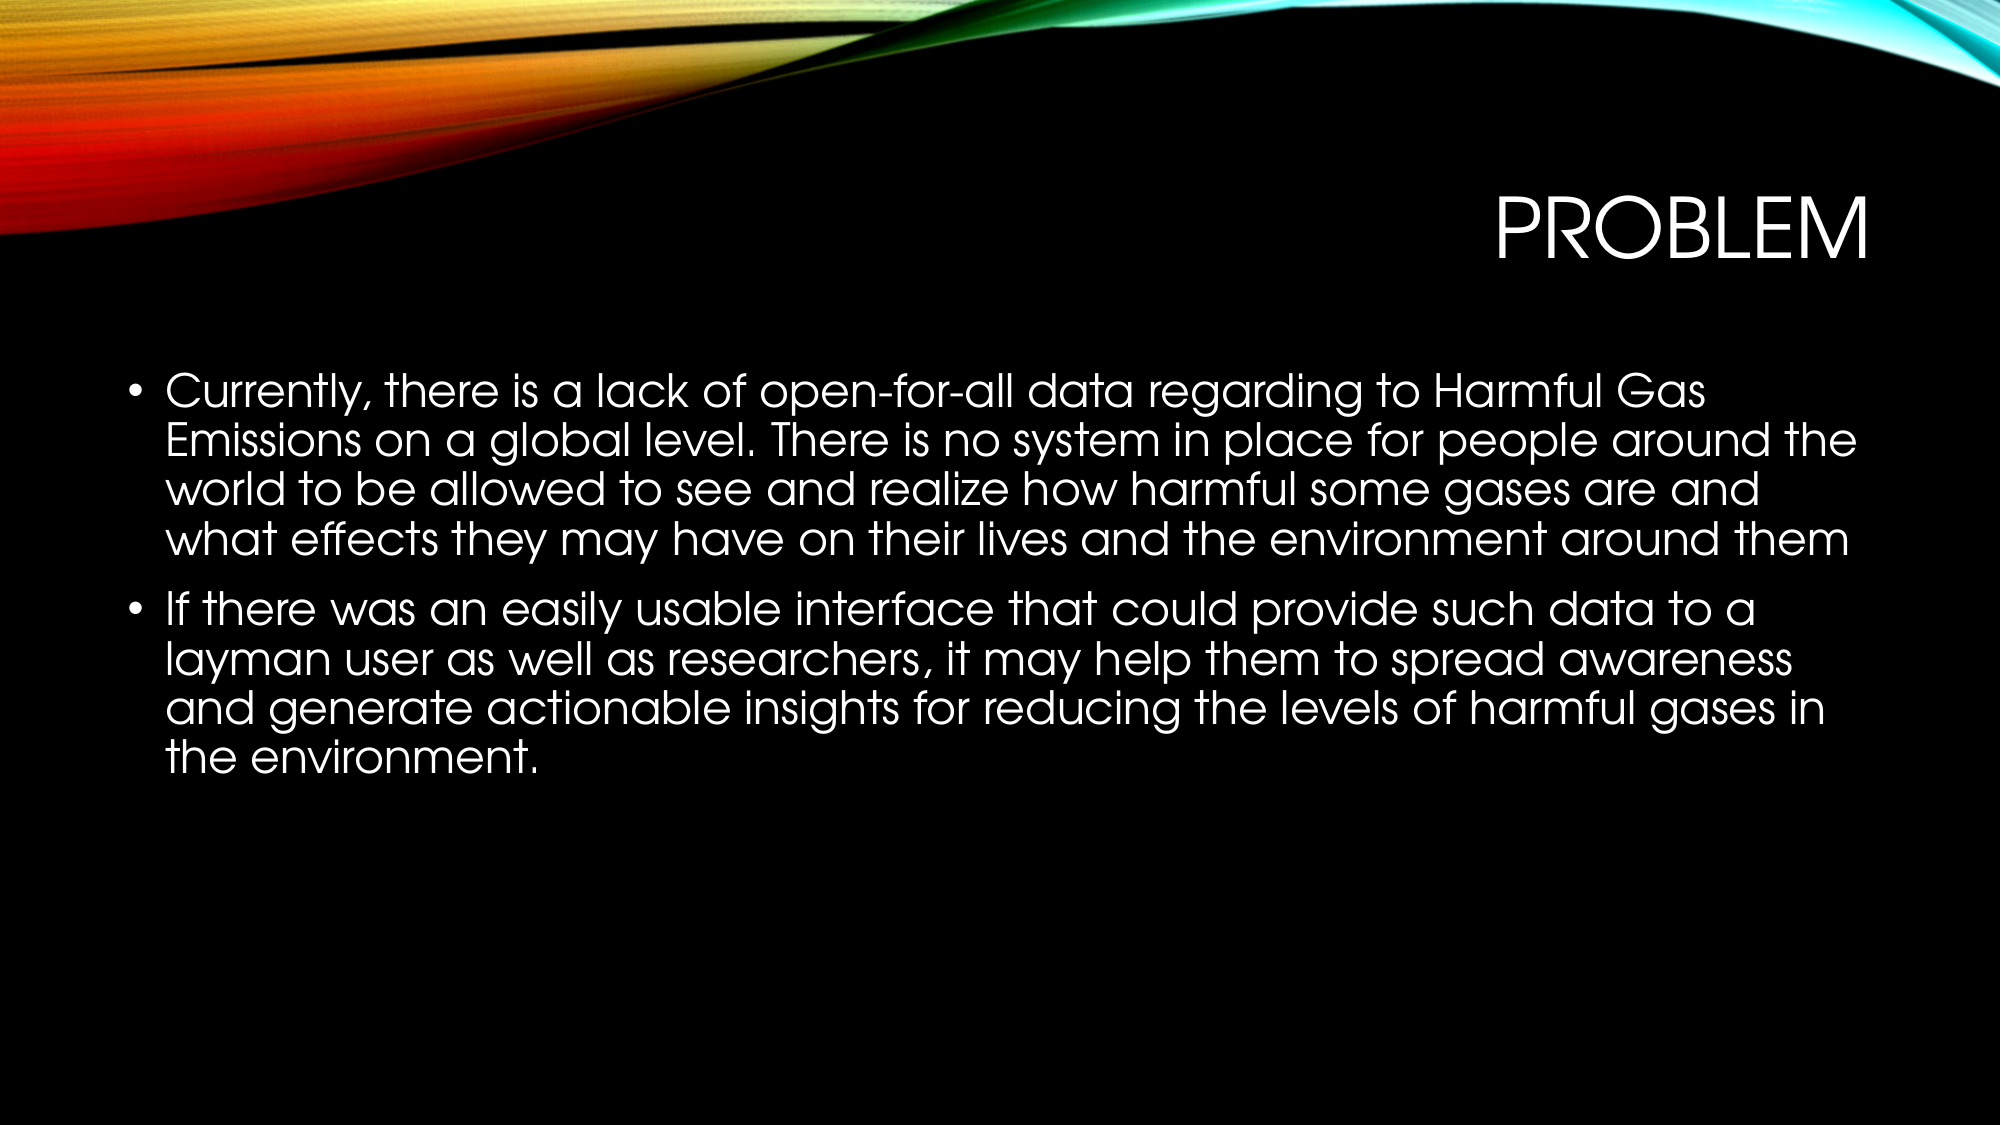

# Problem
Currently, there is a lack of open-for-all data regarding to Harmful Gas Emissions on a global level. There is no system in place for people around the world to be allowed to see and realize how harmful some gases are and what effects they may have on their lives and the environment around them
If there was an easily usable interface that could provide such data to a layman user as well as researchers, it may help them to spread awareness and generate actionable insights for reducing the levels of harmful gases in the environment.